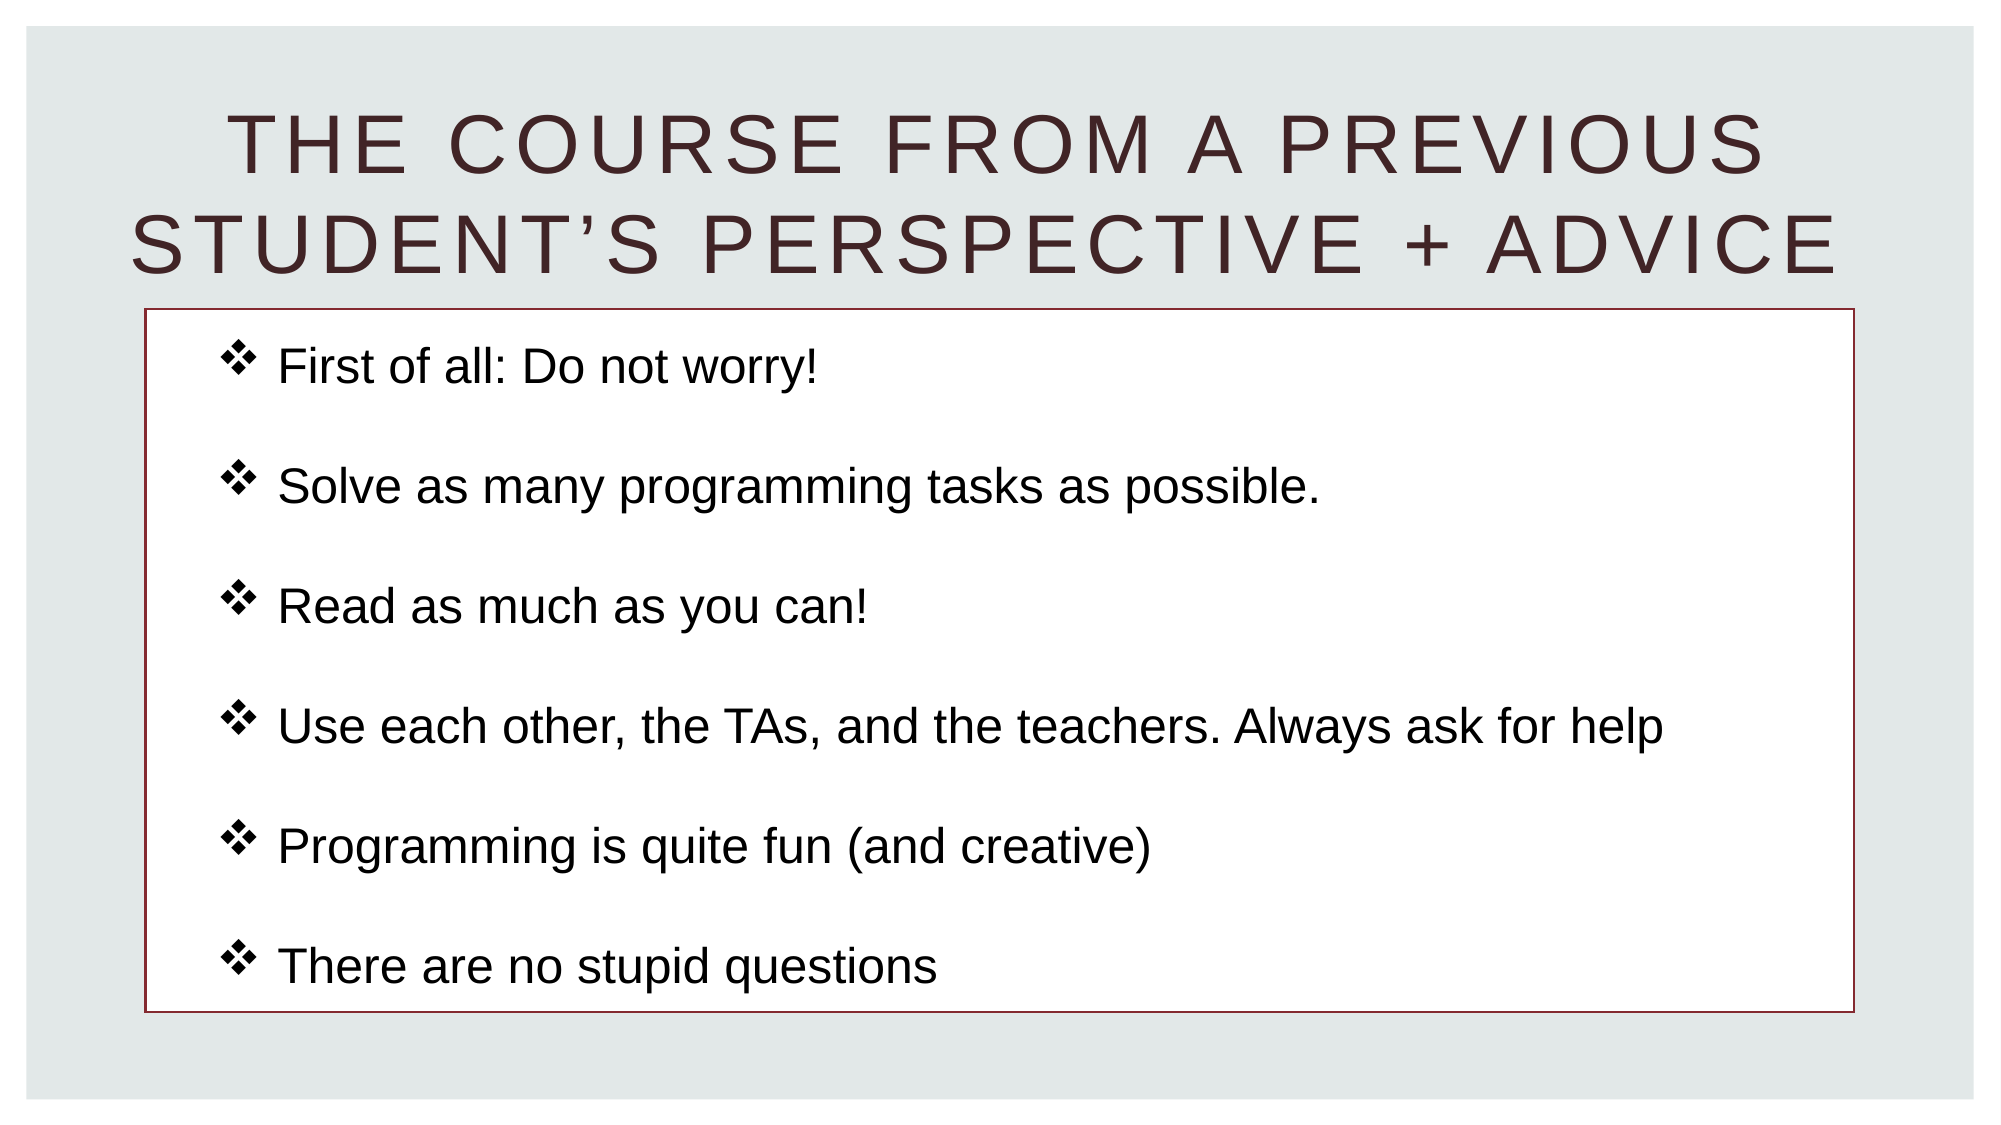

# The course from a Previous student’s perspective + advice

 First of all: Do not worry!

 Solve as many programming tasks as possible.

 Read as much as you can!

 Use each other, the TAs, and the teachers. Always ask for help

 Programming is quite fun (and creative)

 There are no stupid questions